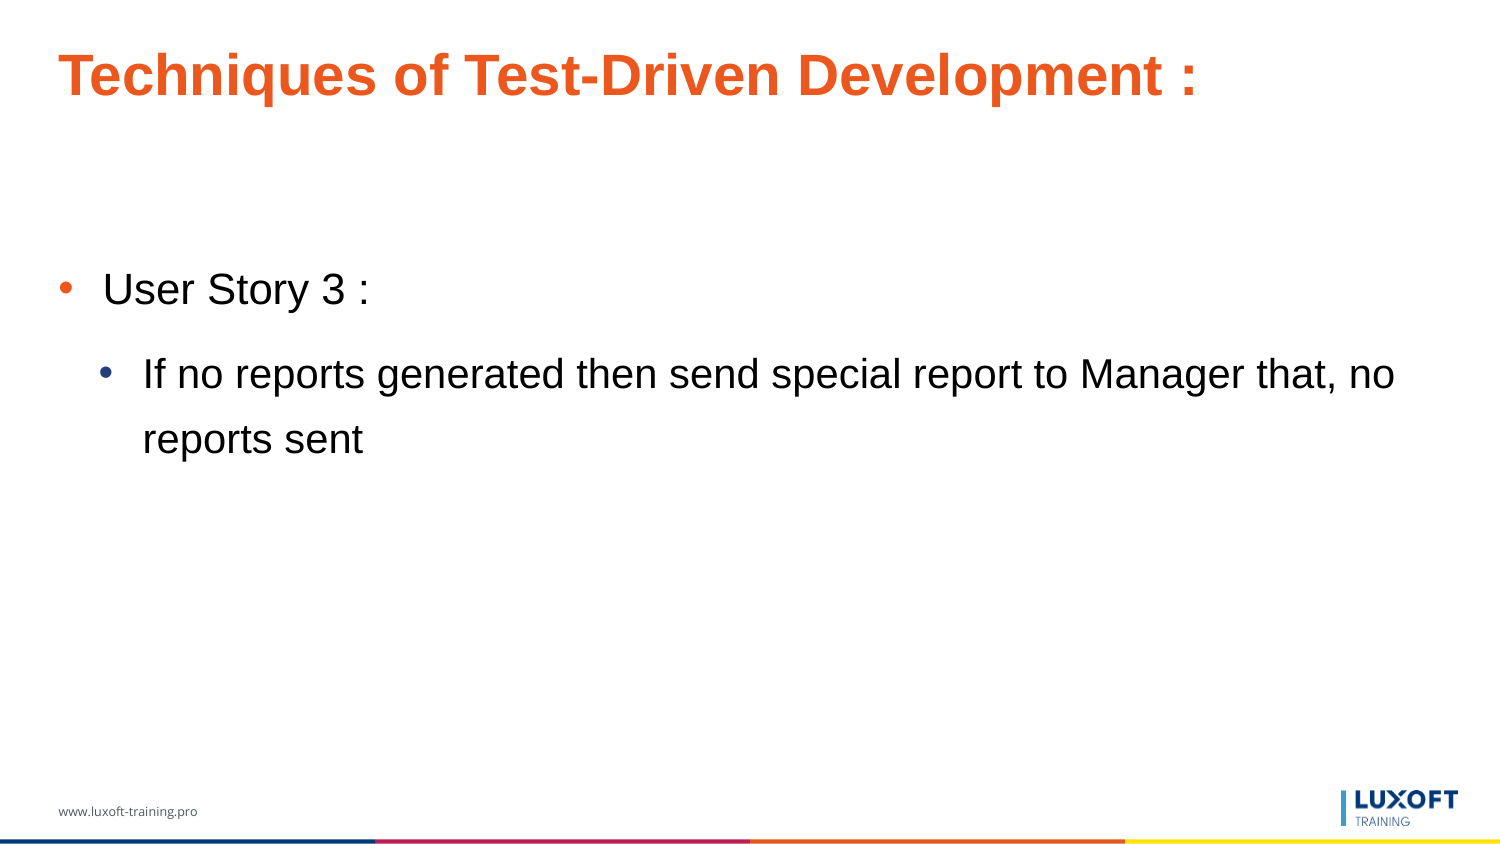

# Techniques of Test-Driven Development :
User Story 3 :
If no reports generated then send special report to Manager that, no reports sent